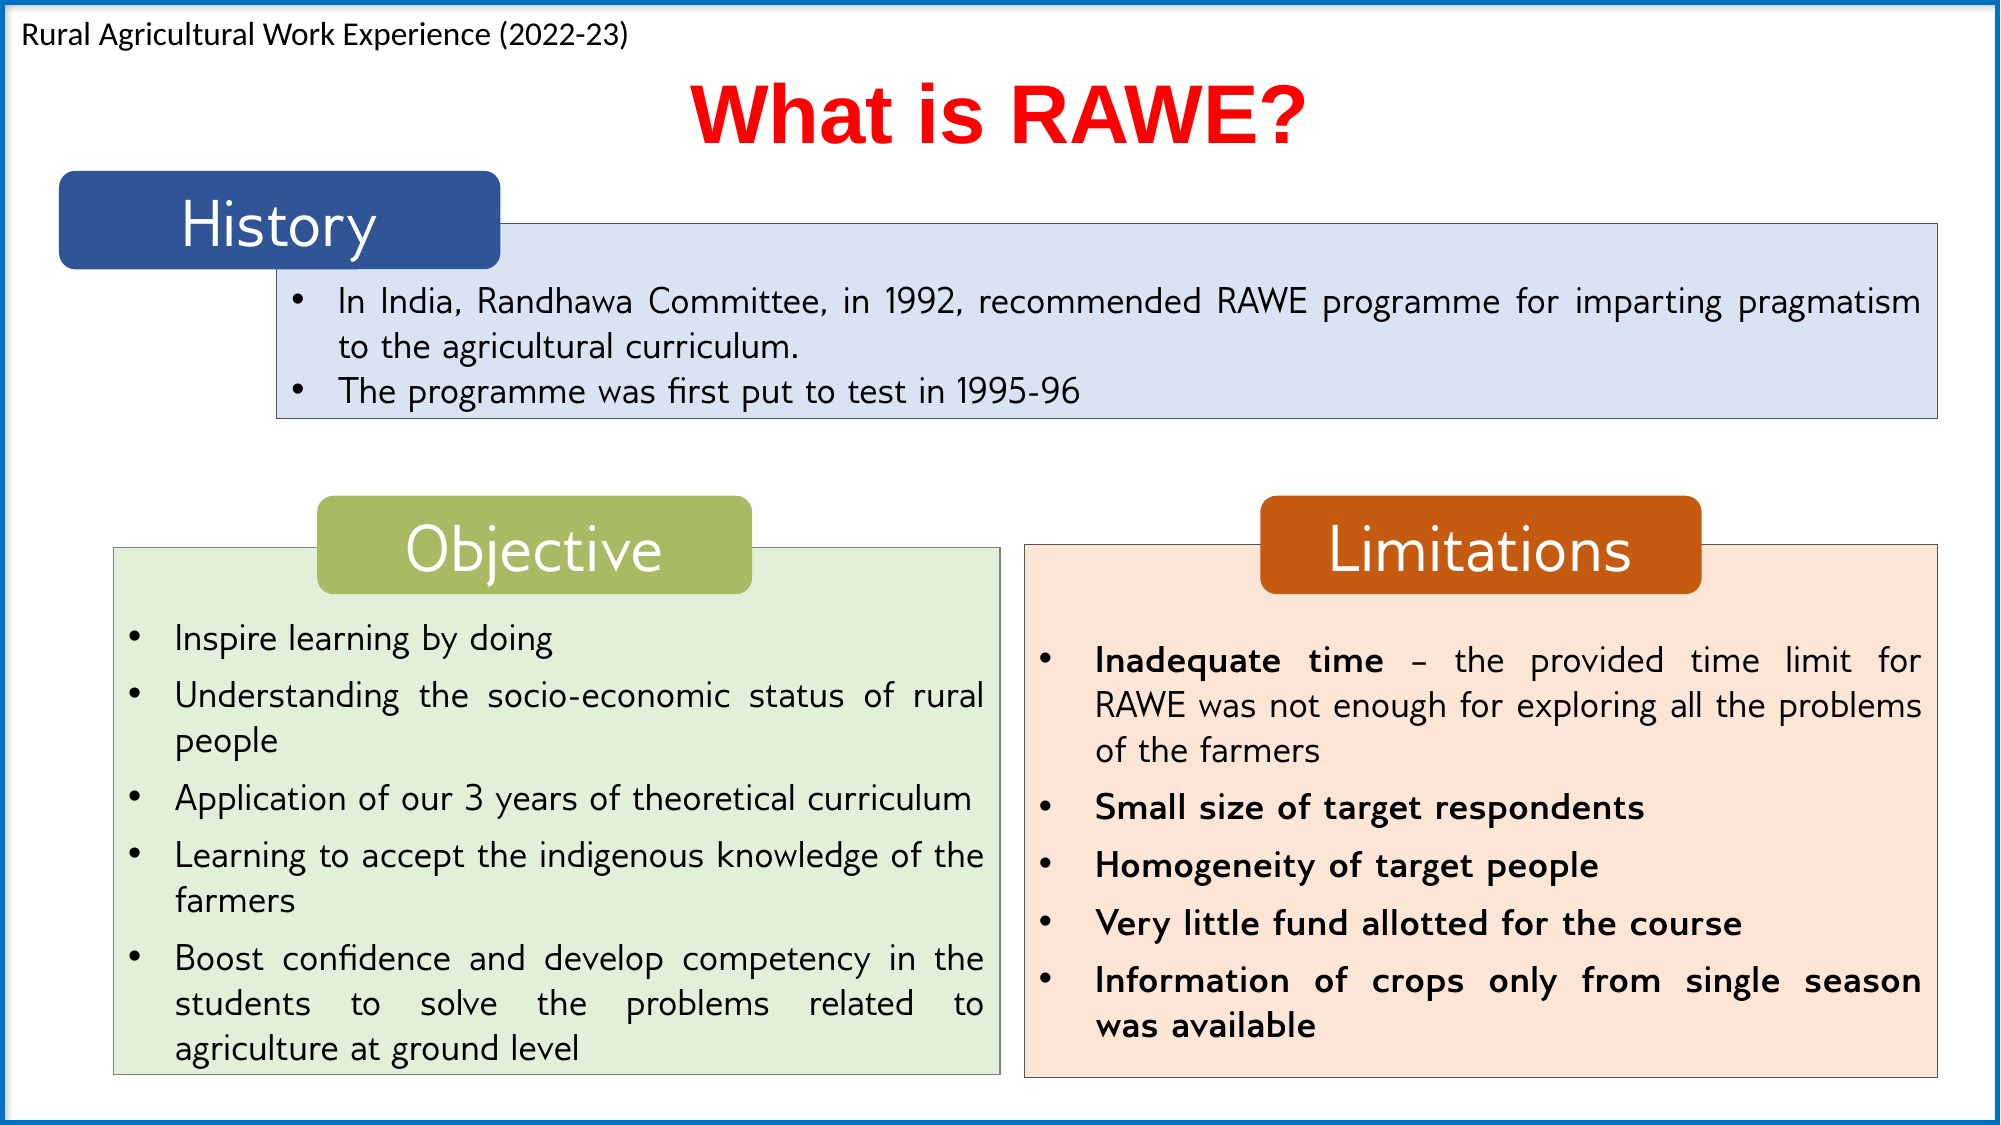

Rural Agricultural Work Experience (2022-23)
What is RAWE?
History

In India, Randhawa Committee, in 1992, recommended RAWE programme for imparting pragmatism to the agricultural curriculum.
The programme was first put to test in 1995-96
Objective
Limitations

Inspire learning by doing
Understanding the socio-economic status of rural people
Application of our 3 years of theoretical curriculum
Learning to accept the indigenous knowledge of the farmers
Boost confidence and develop competency in the students to solve the problems related to agriculture at ground level

Inadequate time – the provided time limit for RAWE was not enough for exploring all the problems of the farmers
Small size of target respondents
Homogeneity of target people
Very little fund allotted for the course
Information of crops only from single season was available